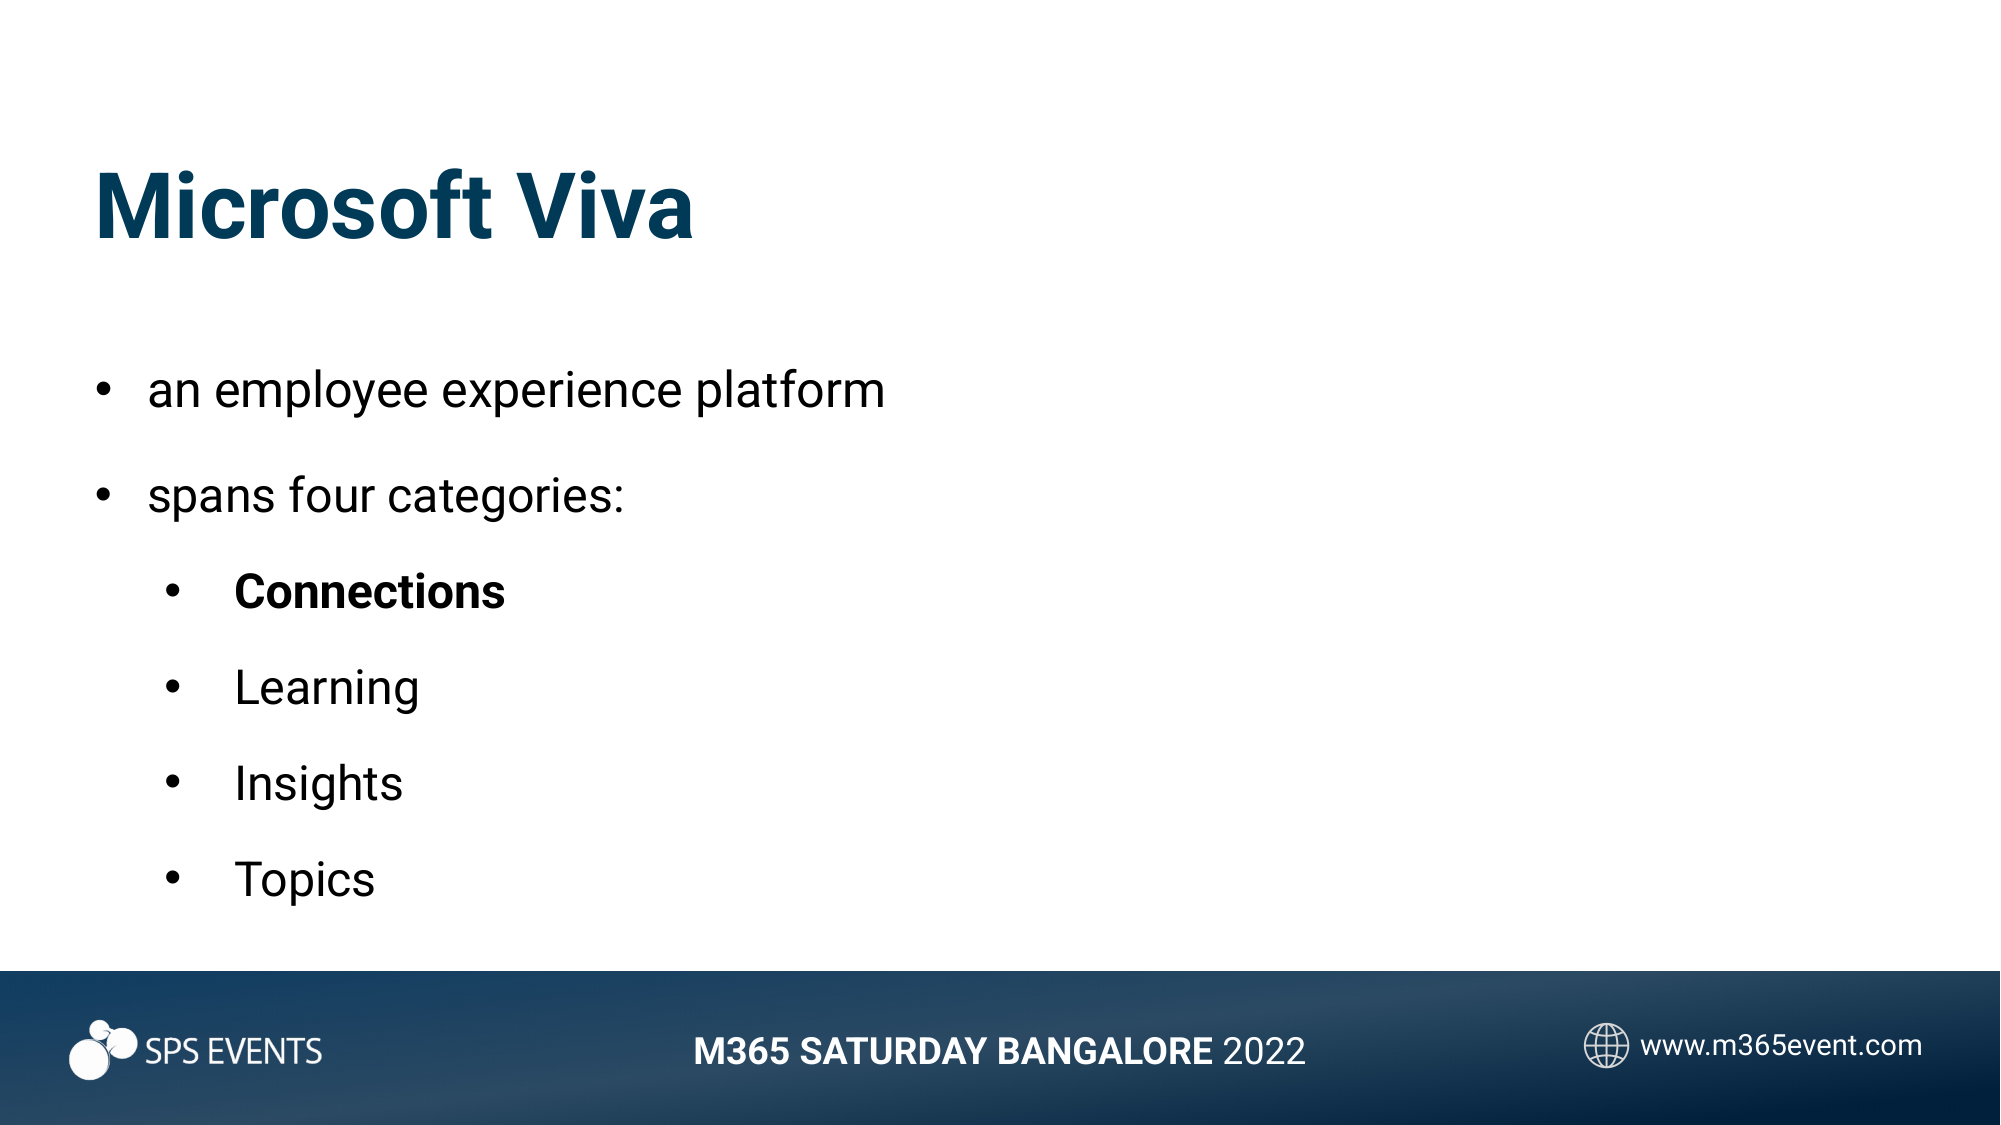

# Microsoft Viva
an employee experience platform
spans four categories:
Connections
Learning
Insights
Topics